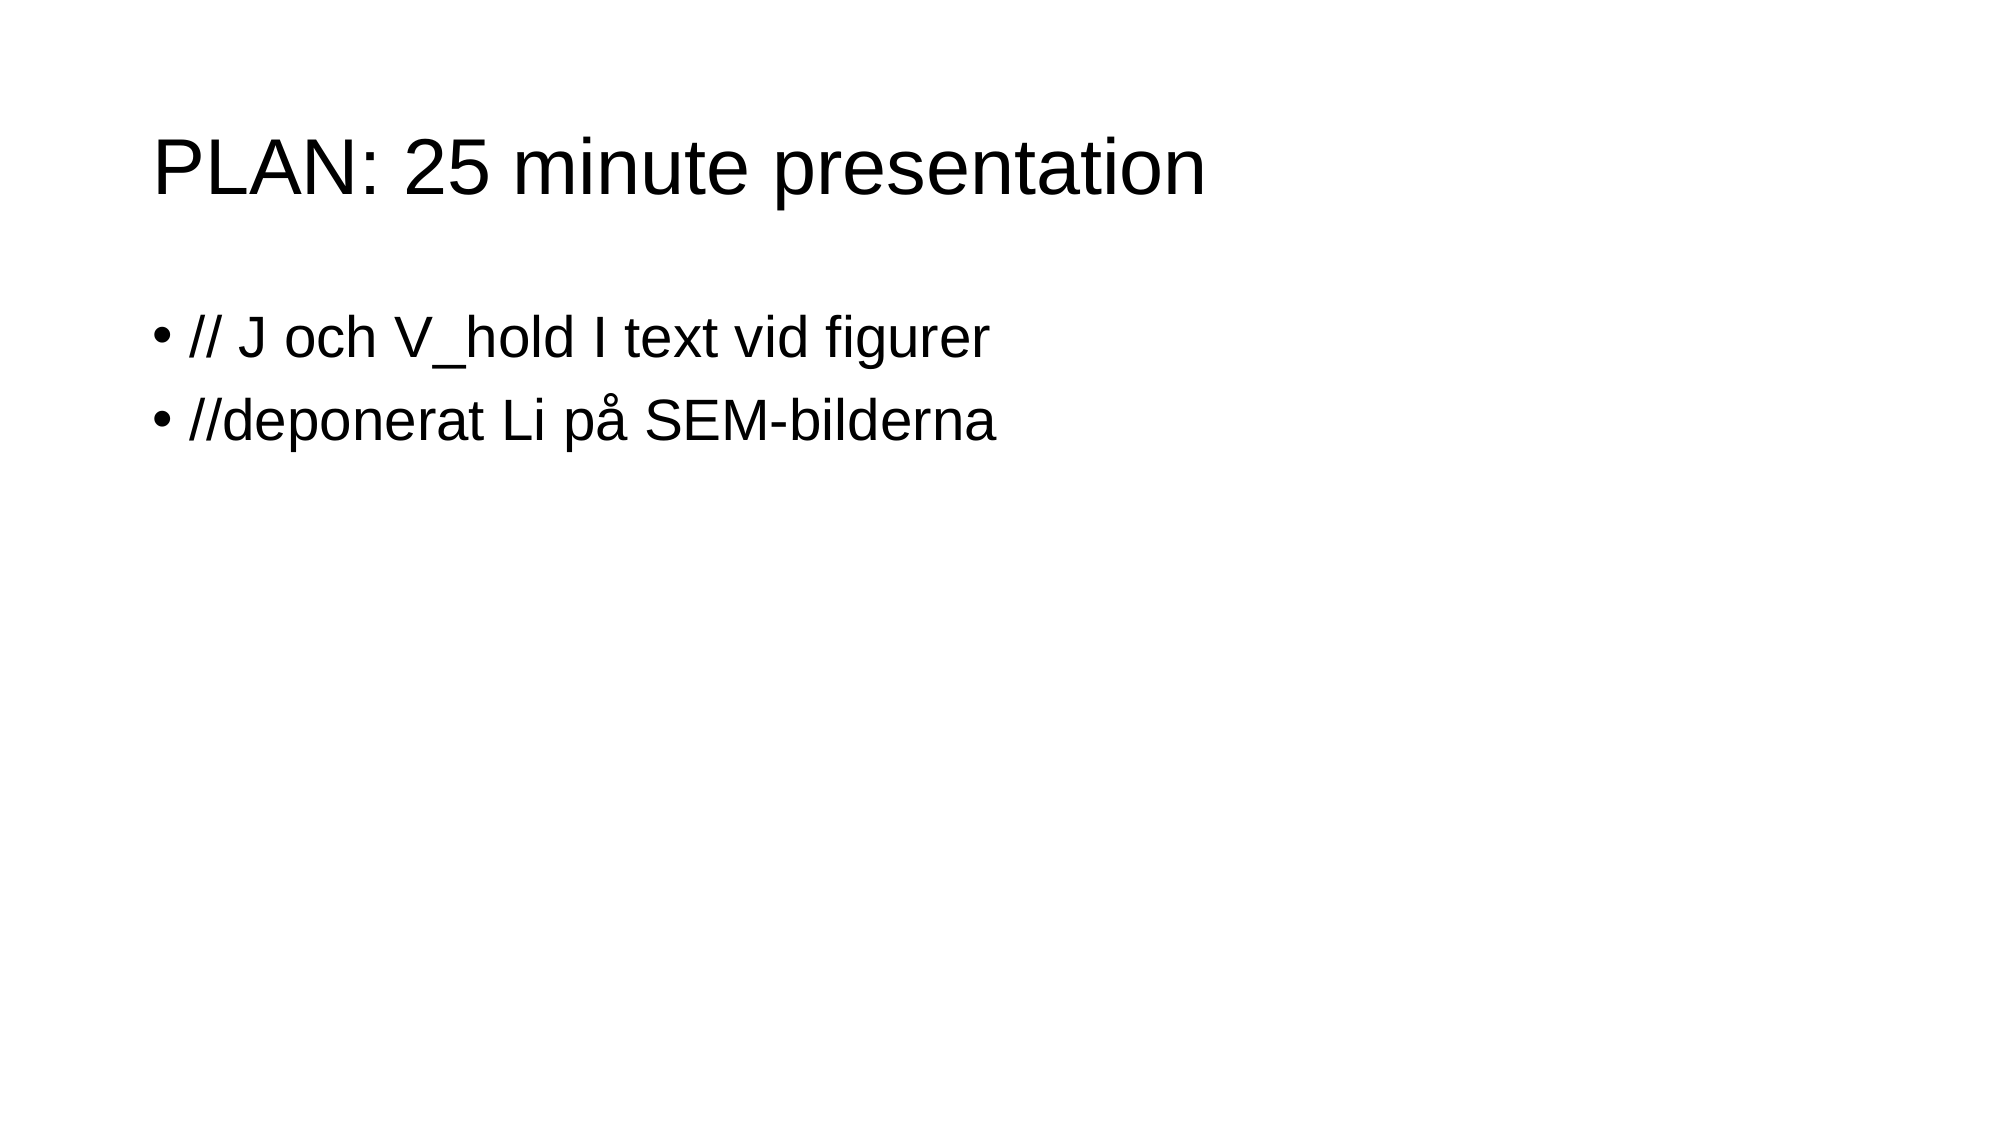

# PLAN: 25 minute presentation
// J och V_hold I text vid figurer
//deponerat Li på SEM-bilderna